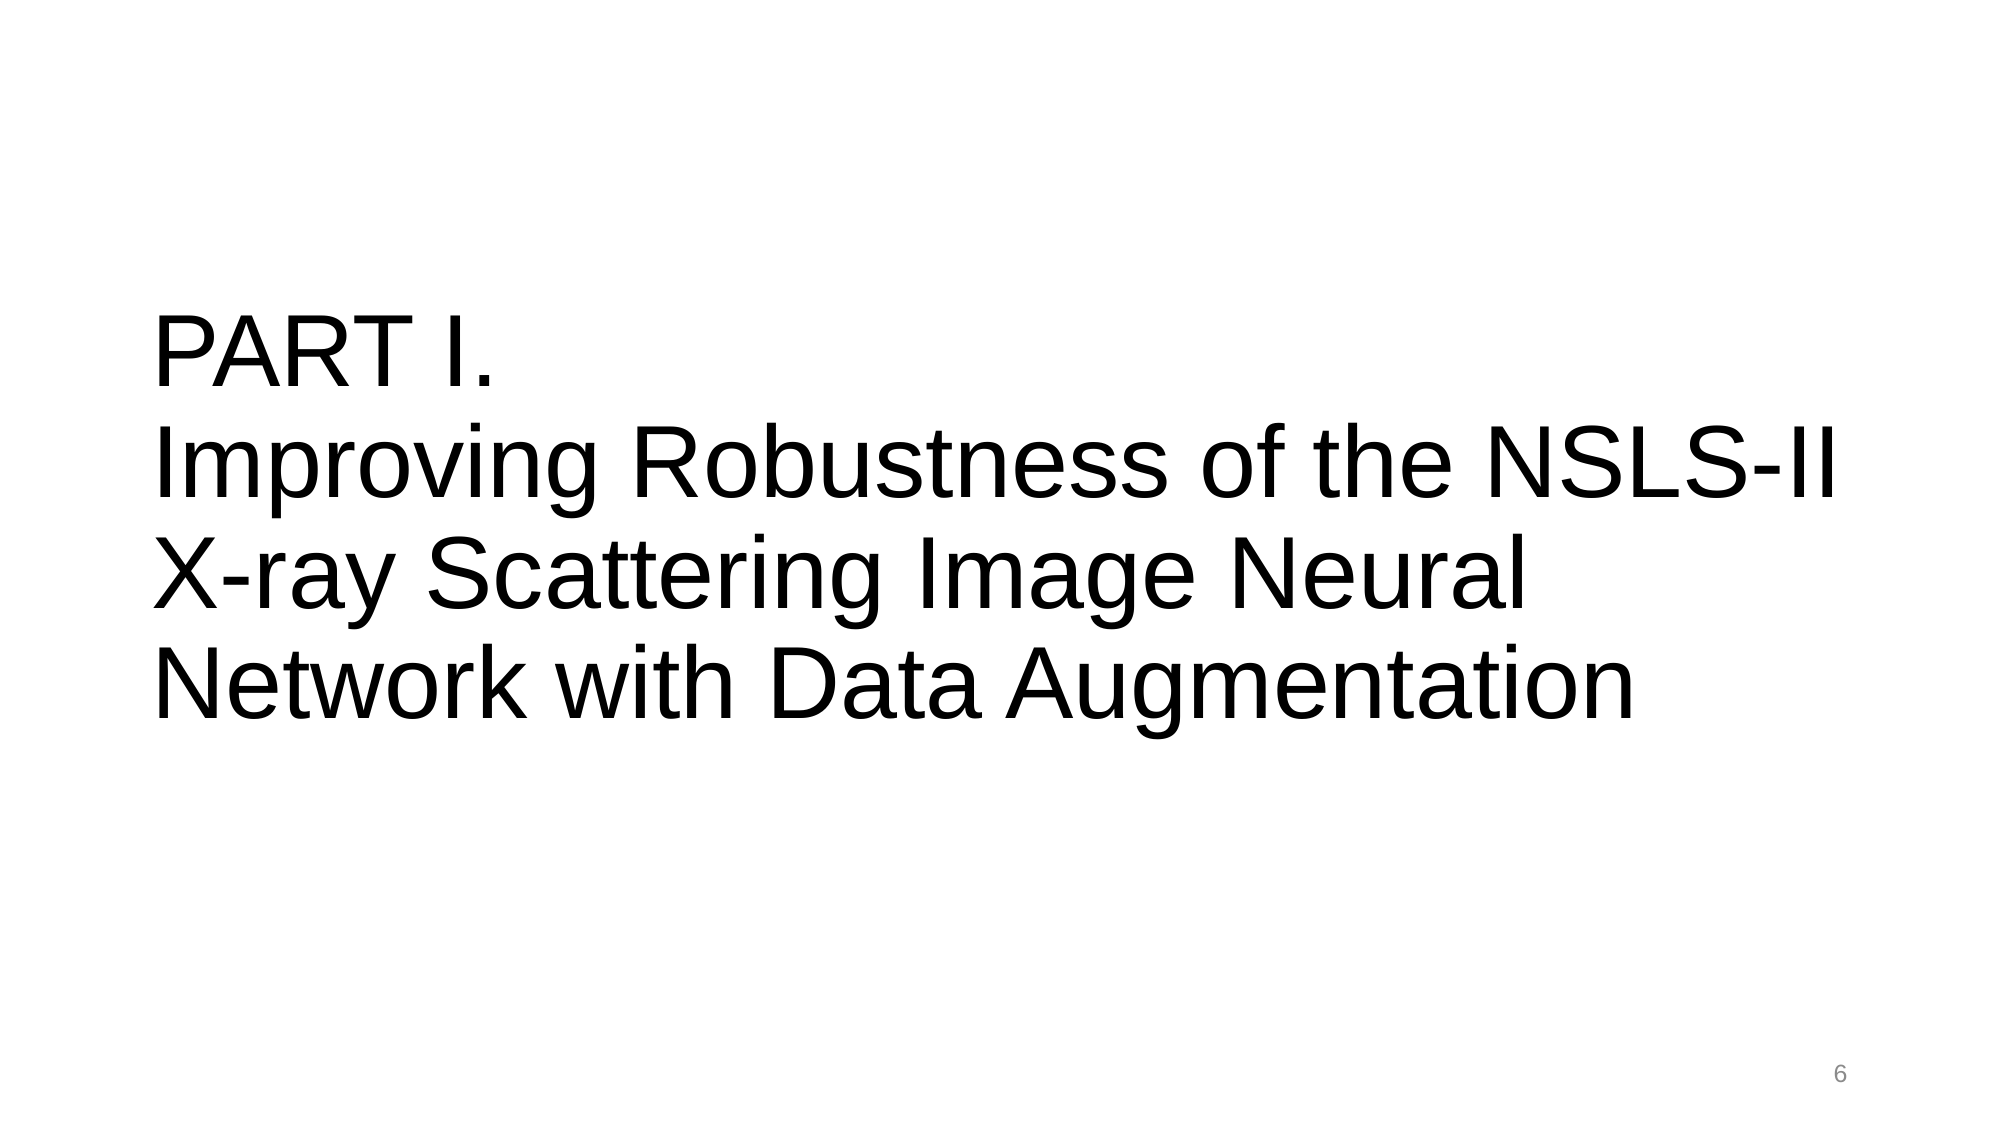

# PART I. Improving Robustness of the NSLS-II X-ray Scattering Image Neural Network with Data Augmentation

6